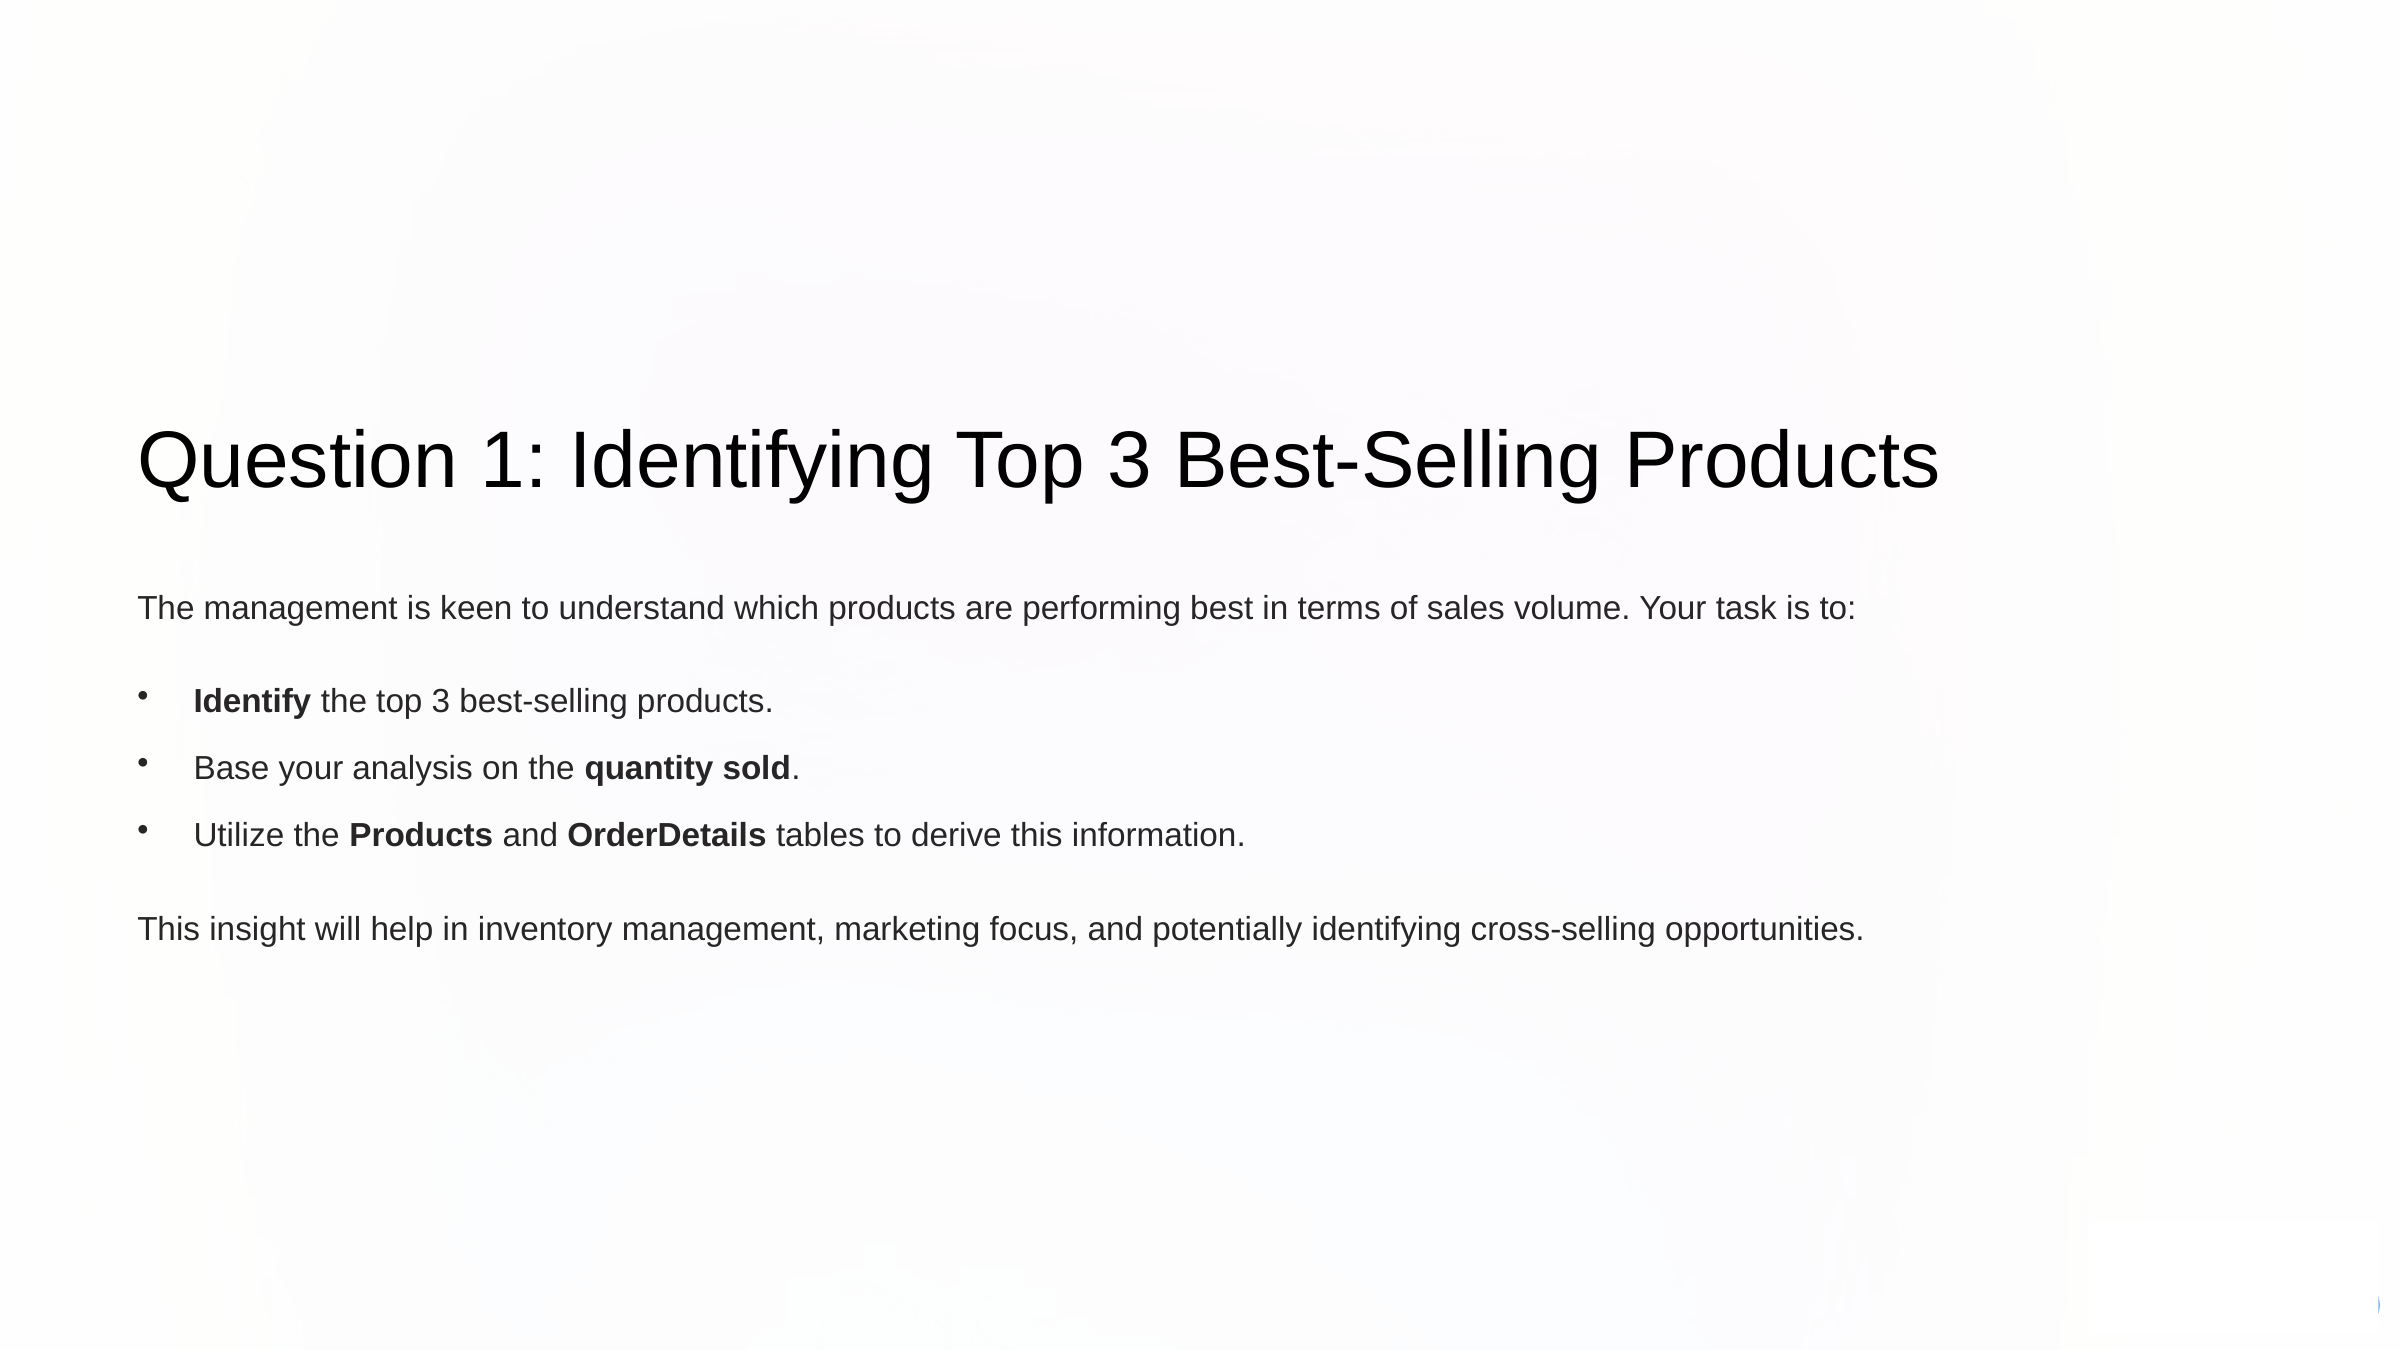

Question 1: Identifying Top 3 Best-Selling Products
The management is keen to understand which products are performing best in terms of sales volume. Your task is to:
Identify the top 3 best-selling products.
Base your analysis on the quantity sold.
Utilize the Products and OrderDetails tables to derive this information.
This insight will help in inventory management, marketing focus, and potentially identifying cross-selling opportunities.